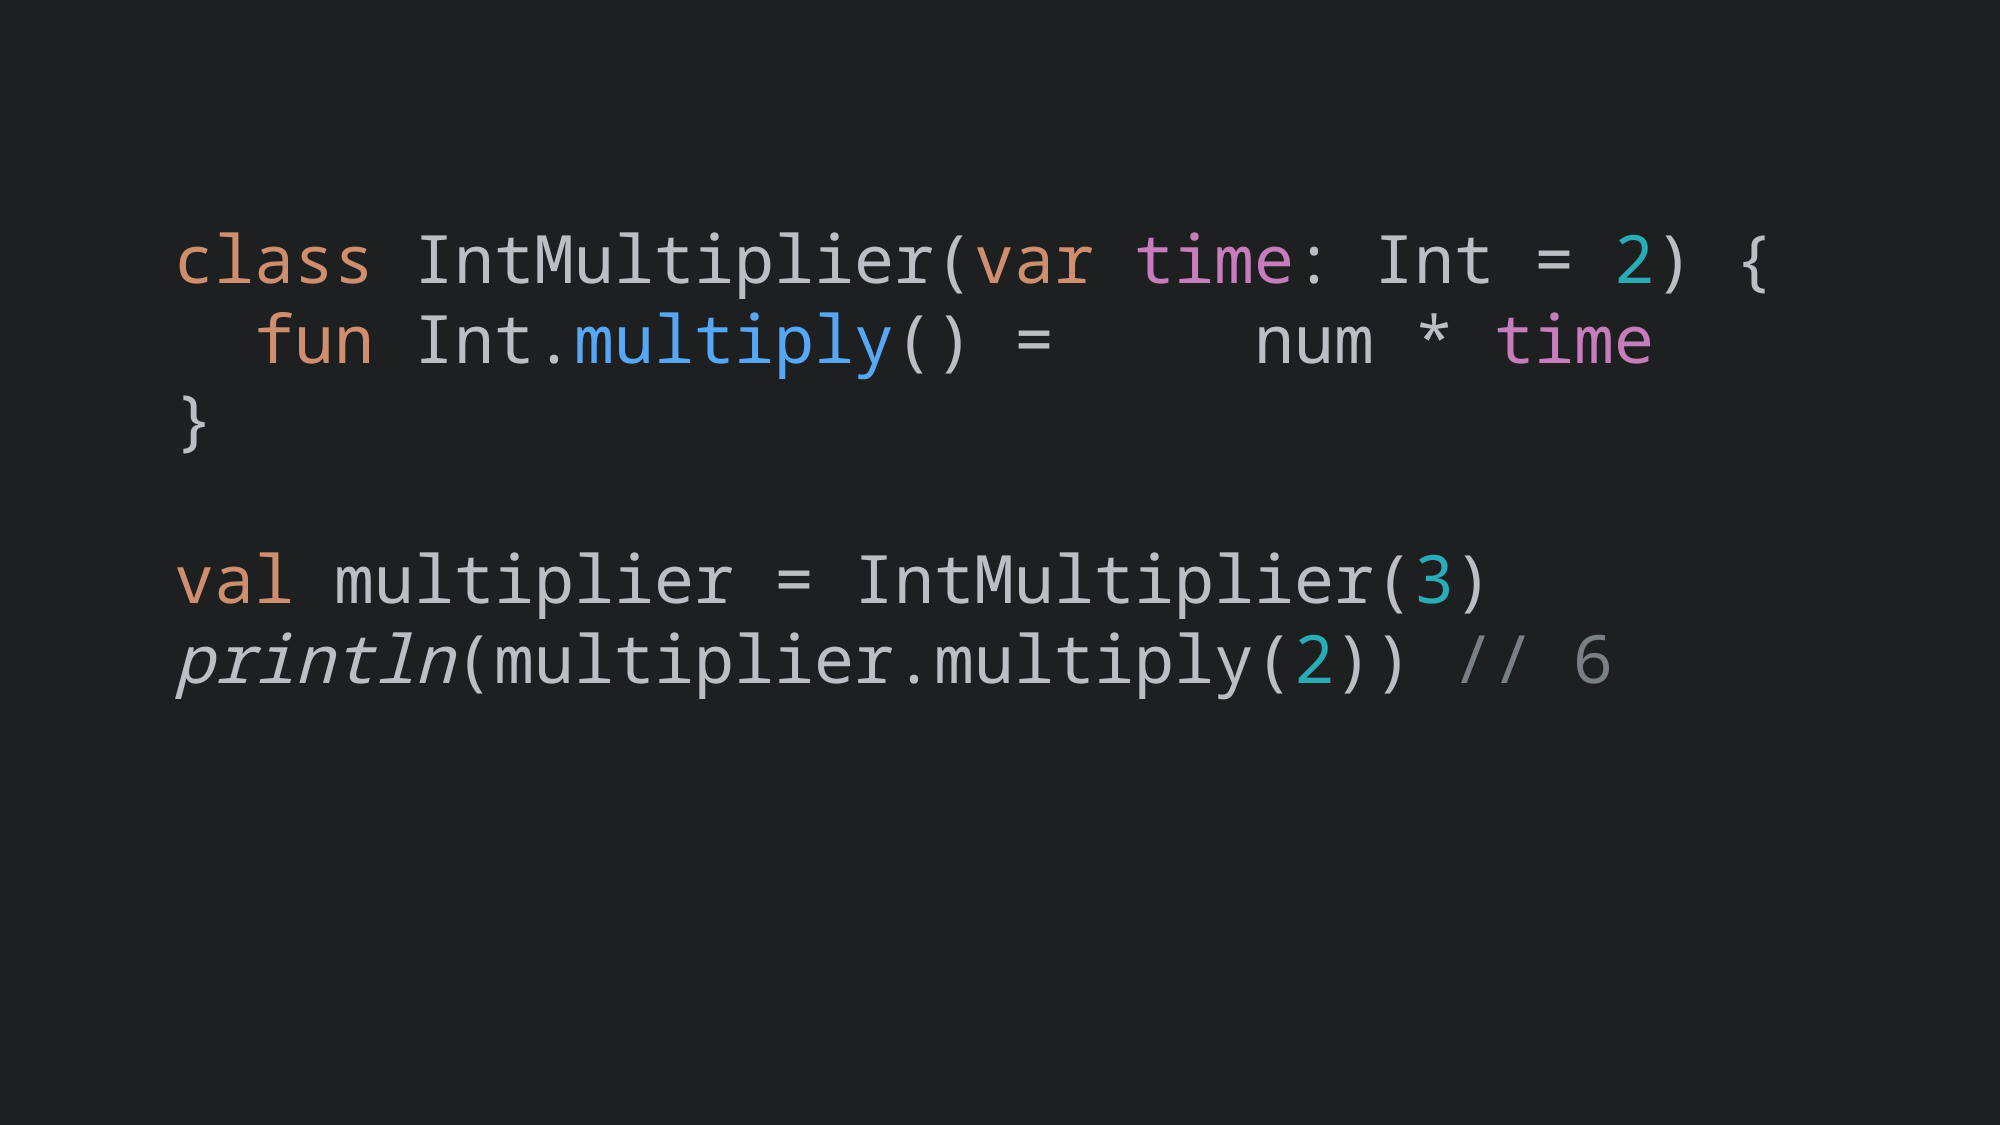

class IntMultiplier(var time: Int = 2) {
  fun Int.multiply() =     num * time
}

val multiplier = IntMultiplier(3)
println(multiplier.multiply(2)) // 6